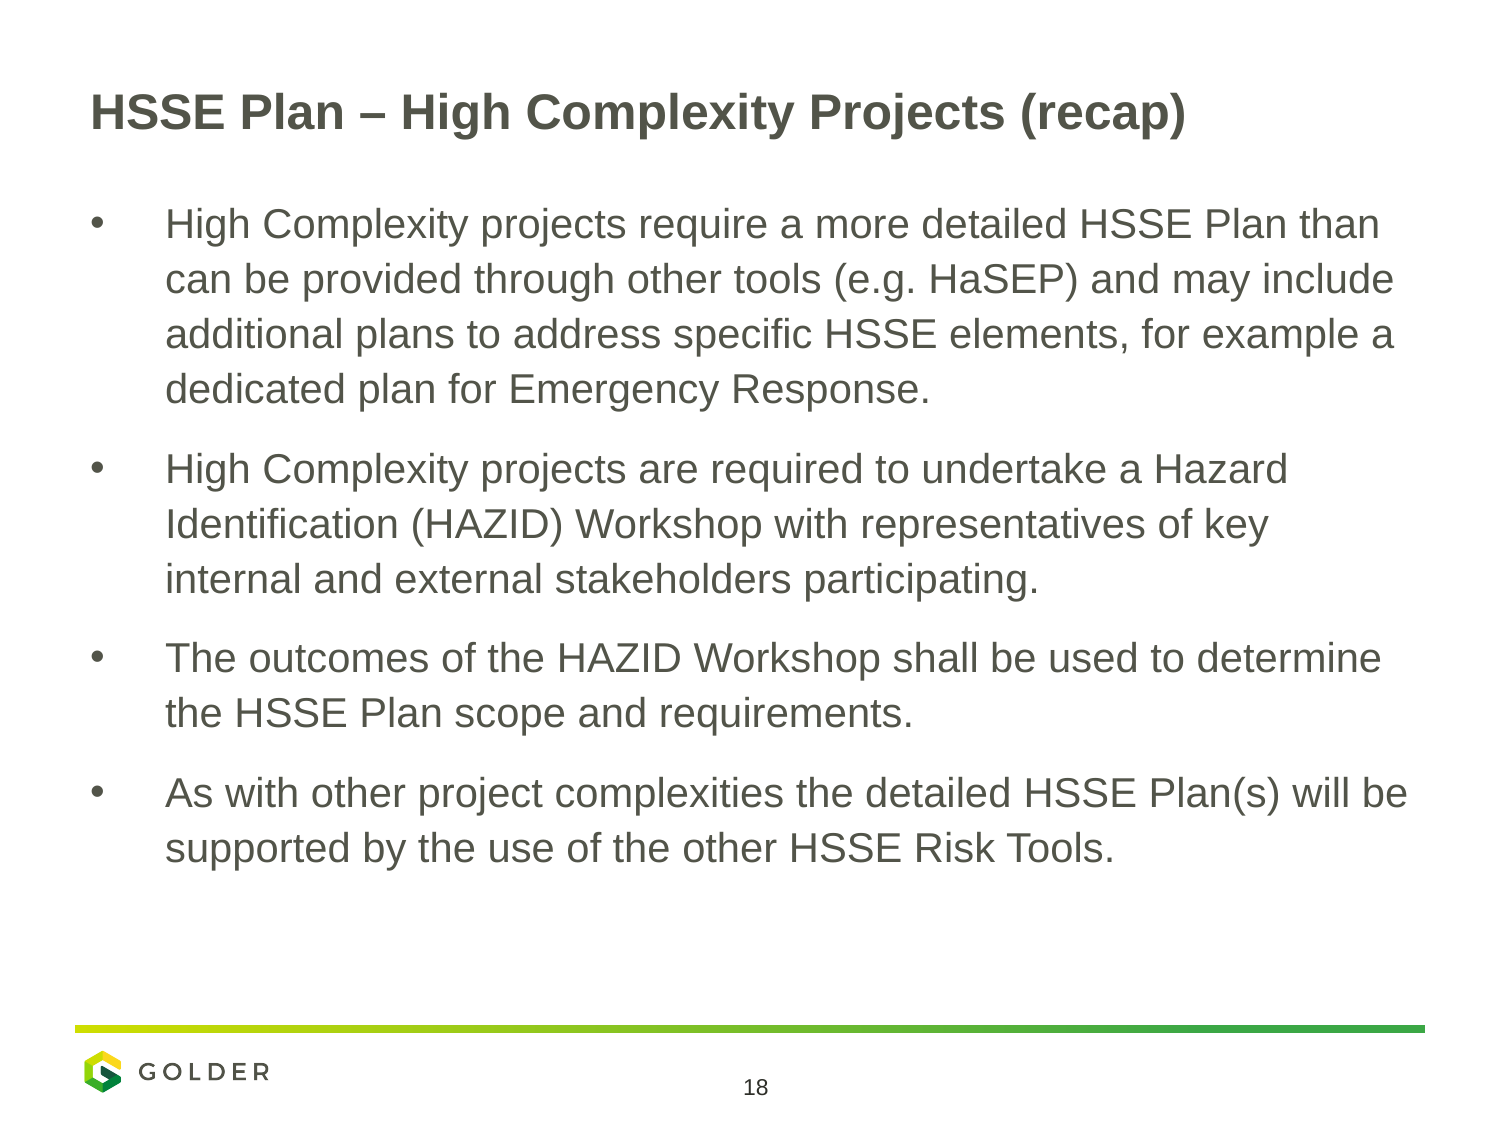

# HSSE Plan – High Complexity Projects (recap)

High Complexity projects require a more detailed HSSE Plan than can be provided through other tools (e.g. HaSEP) and may include additional plans to address specific HSSE elements, for example a dedicated plan for Emergency Response.

High Complexity projects are required to undertake a Hazard Identification (HAZID) Workshop with representatives of key internal and external stakeholders participating.

The outcomes of the HAZID Workshop shall be used to determine the HSSE Plan scope and requirements.

As with other project complexities the detailed HSSE Plan(s) will be supported by the use of the other HSSE Risk Tools.

18